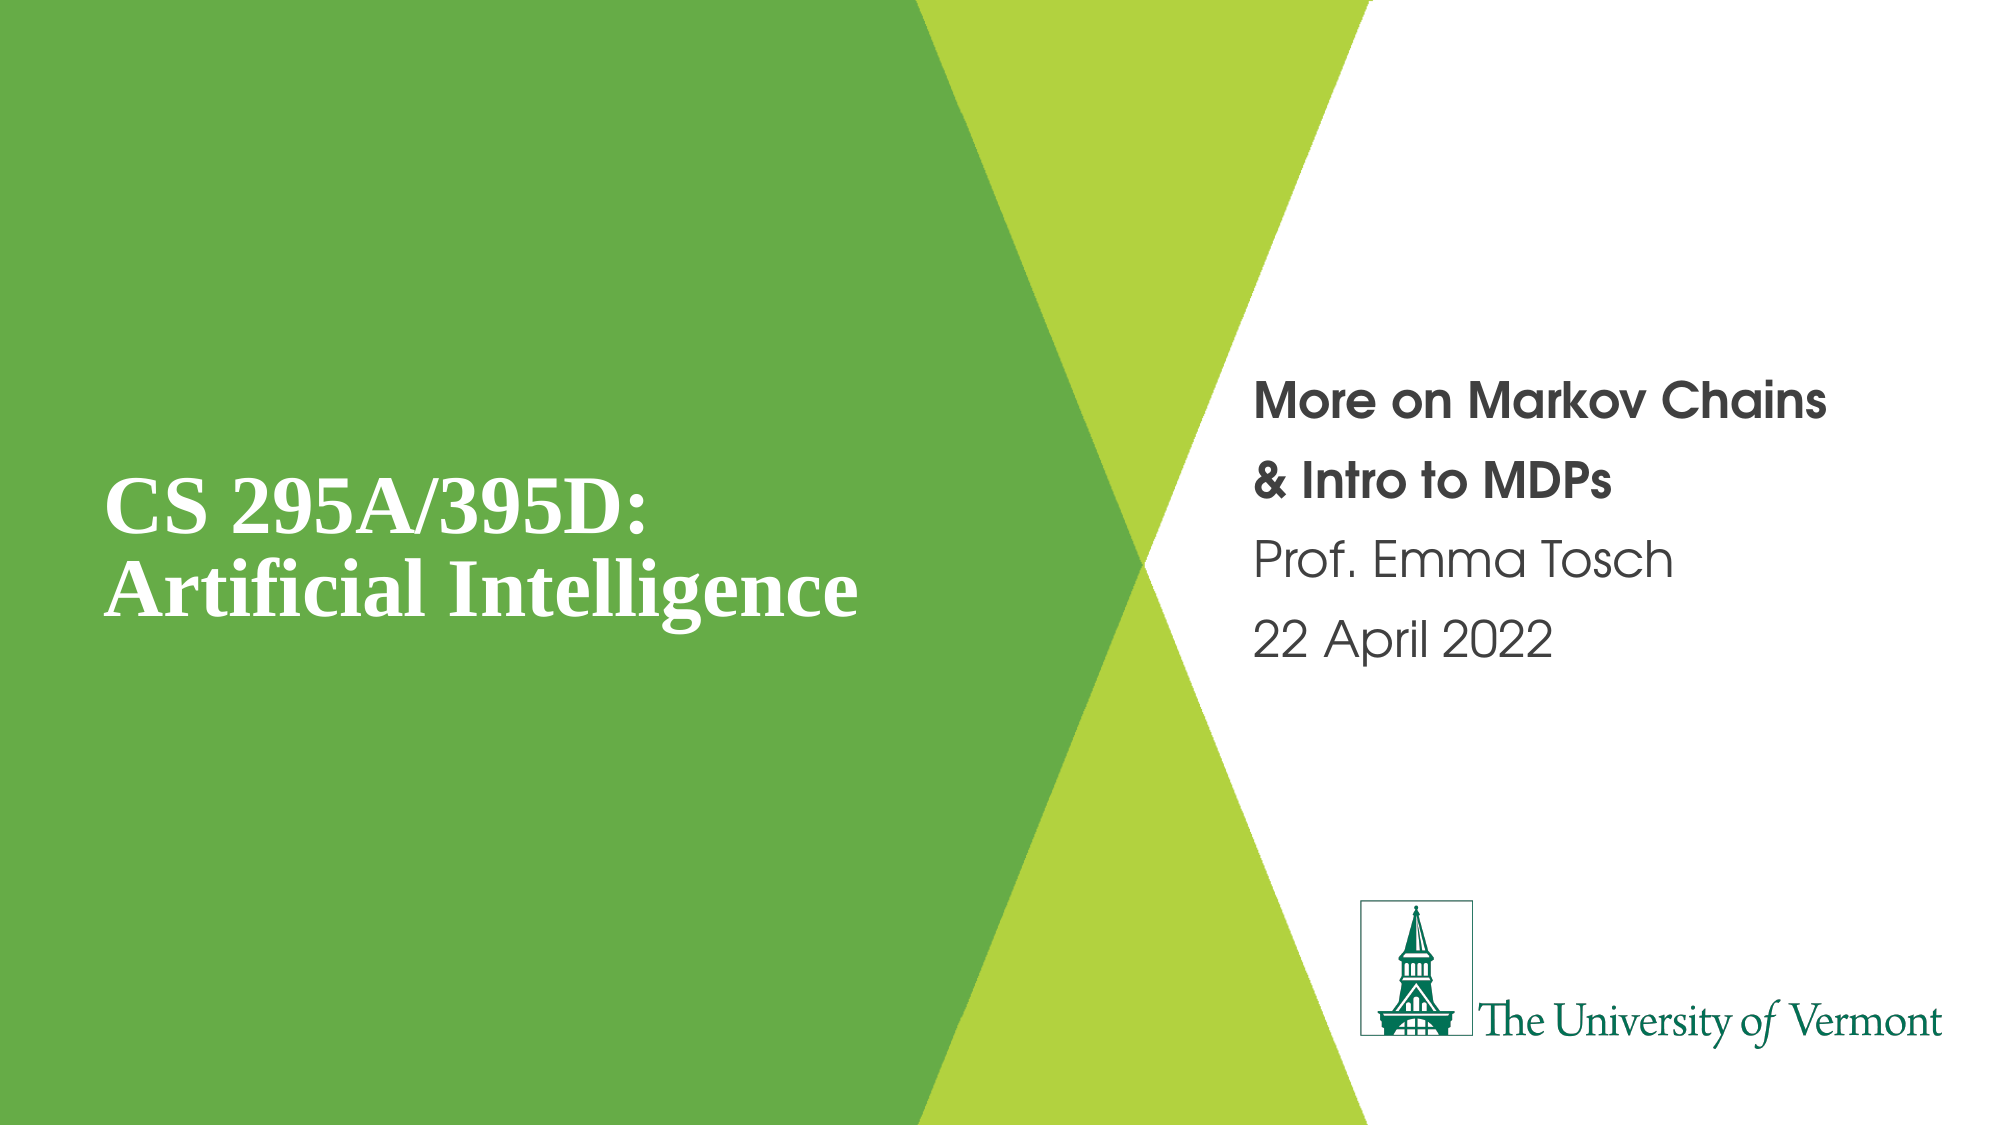

# CS 295A/395D: Artificial Intelligence
More on Markov Chains
& Intro to MDPs
Prof. Emma Tosch
22 April 2022